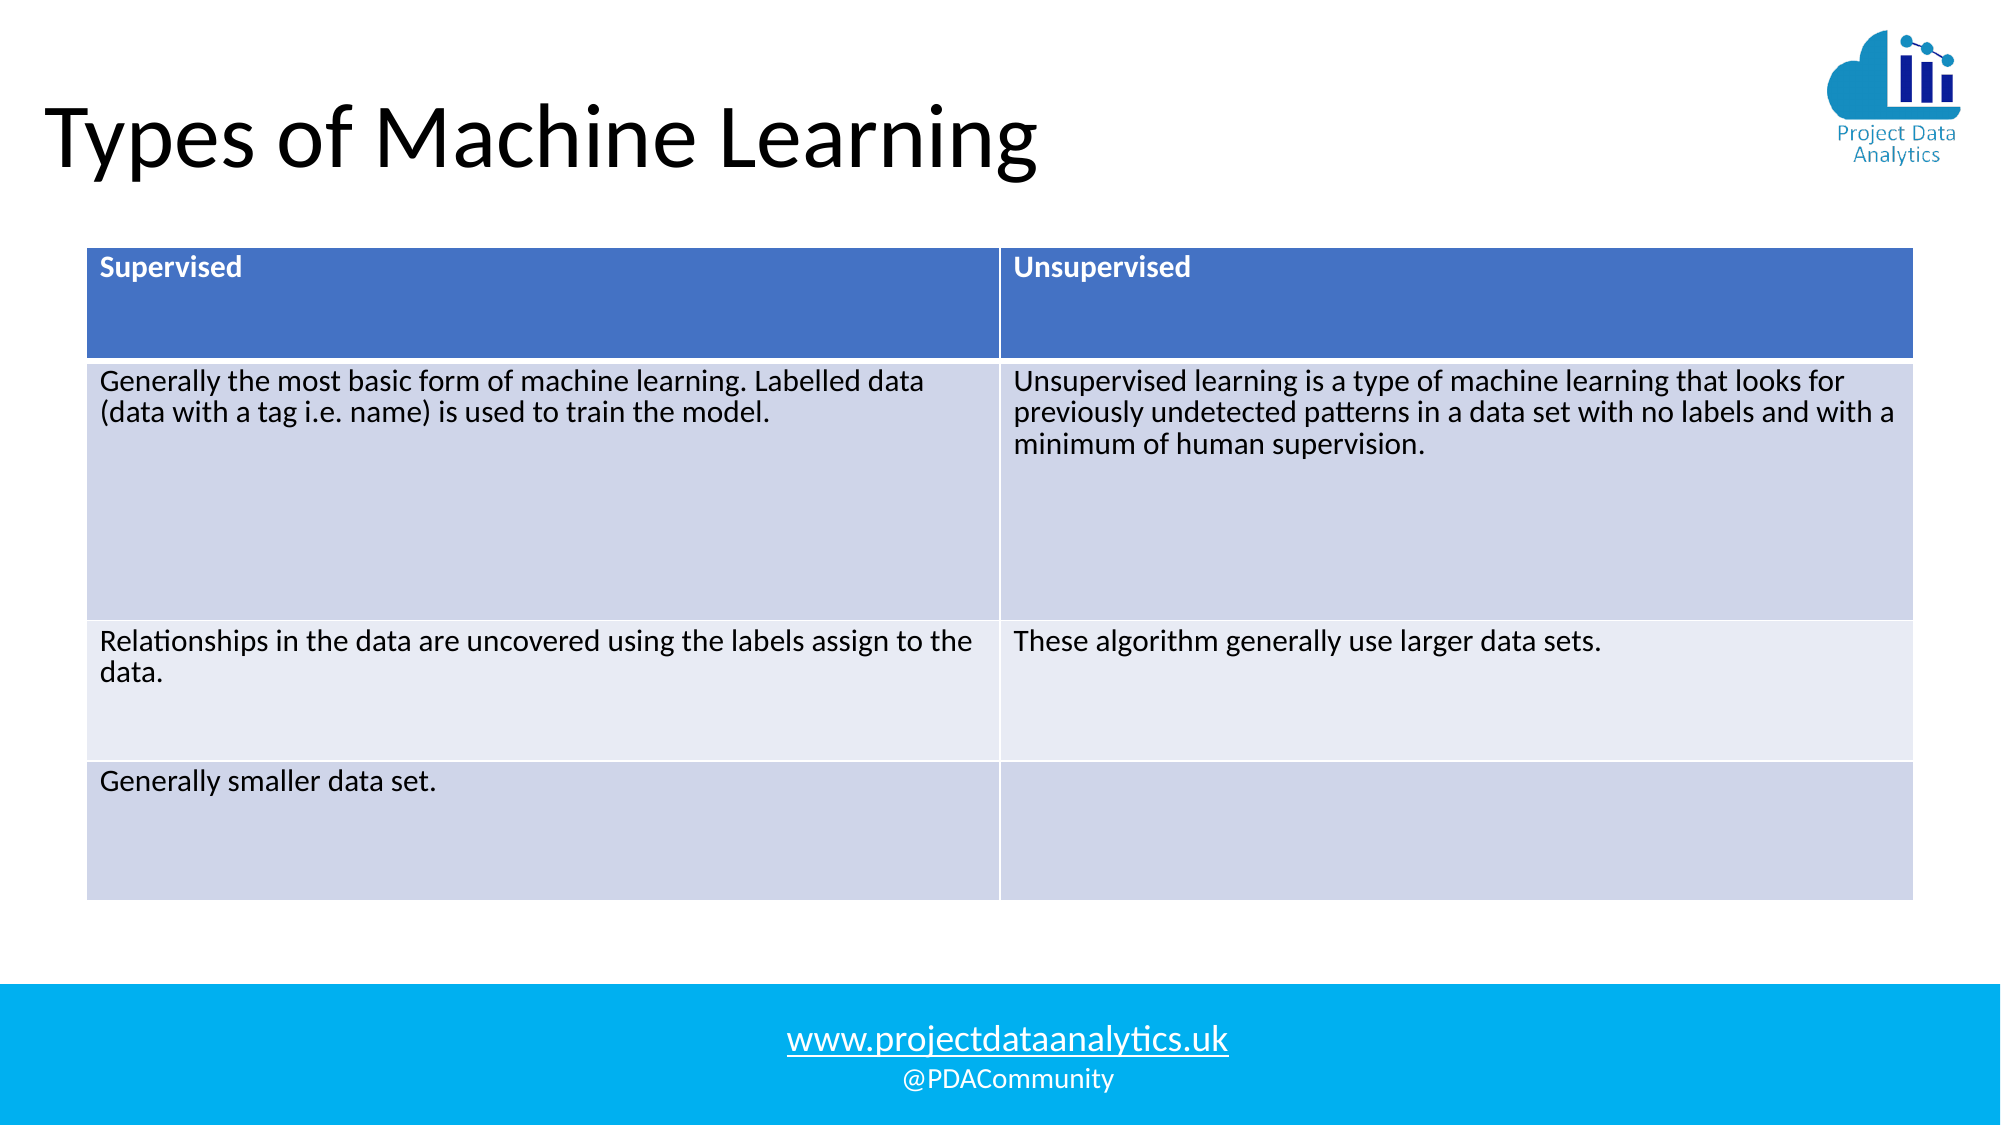

# Types of Machine Learning
| Supervised | Unsupervised |
| --- | --- |
| Generally the most basic form of machine learning. Labelled data (data with a tag i.e. name) is used to train the model. | Unsupervised learning is a type of machine learning that looks for previously undetected patterns in a data set with no labels and with a minimum of human supervision. |
| Relationships in the data are uncovered using the labels assign to the data. | These algorithm generally use larger data sets. |
| Generally smaller data set. |  |